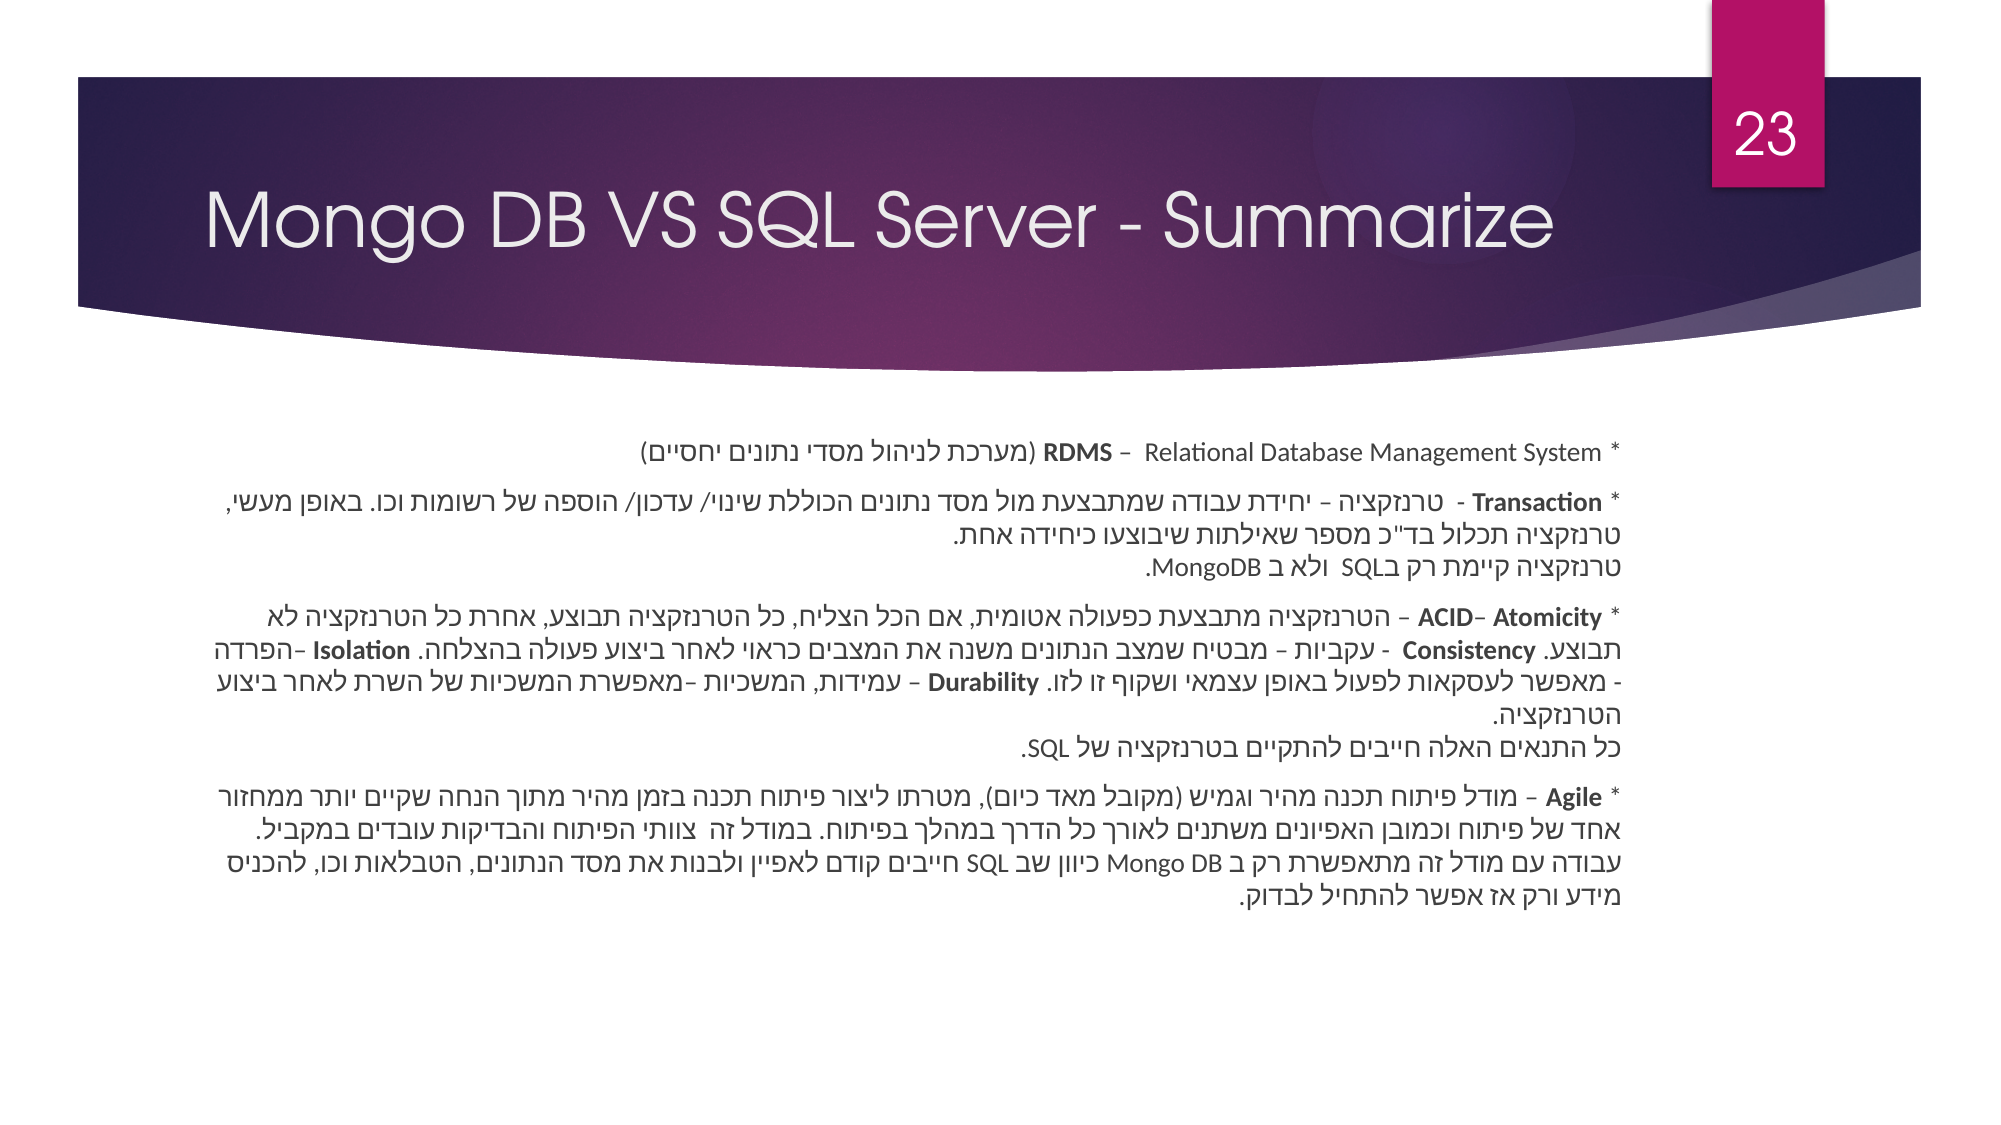

23
# Mongo DB VS SQL Server - Summarize
* RDMS –  Relational Database Management System (מערכת לניהול מסדי נתונים יחסיים)
* Transaction -  טרנזקציה – יחידת עבודה שמתבצעת מול מסד נתונים הכוללת שינוי/ עדכון/ הוספה של רשומות וכו. באופן מעשי, טרנזקציה תכלול בד"כ מספר שאילתות שיבוצעו כיחידה אחת.
טרנזקציה קיימת רק בSQL  ולא ב MongoDB.
* ACID– Atomicity – הטרנזקציה מתבצעת כפעולה אטומית, אם הכל הצליח, כל הטרנזקציה תבוצע, אחרת כל הטרנזקציה לא תבוצע. Consistency  - עקביות – מבטיח שמצב הנתונים משנה את המצבים כראוי לאחר ביצוע פעולה בהצלחה. Isolation –הפרדה - מאפשר לעסקאות לפעול באופן עצמאי ושקוף זו לזו. Durability – עמידות, המשכיות –מאפשרת המשכיות של השרת לאחר ביצוע הטרנזקציה.
כל התנאים האלה חייבים להתקיים בטרנזקציה של SQL.
* Agile – מודל פיתוח תכנה מהיר וגמיש (מקובל מאד כיום), מטרתו ליצור פיתוח תכנה בזמן מהיר מתוך הנחה שקיים יותר ממחזור אחד של פיתוח וכמובן האפיונים משתנים לאורך כל הדרך במהלך בפיתוח. במודל זה  צוותי הפיתוח והבדיקות עובדים במקביל.
עבודה עם מודל זה מתאפשרת רק ב Mongo DB כיוון שב SQL חייבים קודם לאפיין ולבנות את מסד הנתונים, הטבלאות וכו, להכניס מידע ורק אז אפשר להתחיל לבדוק.